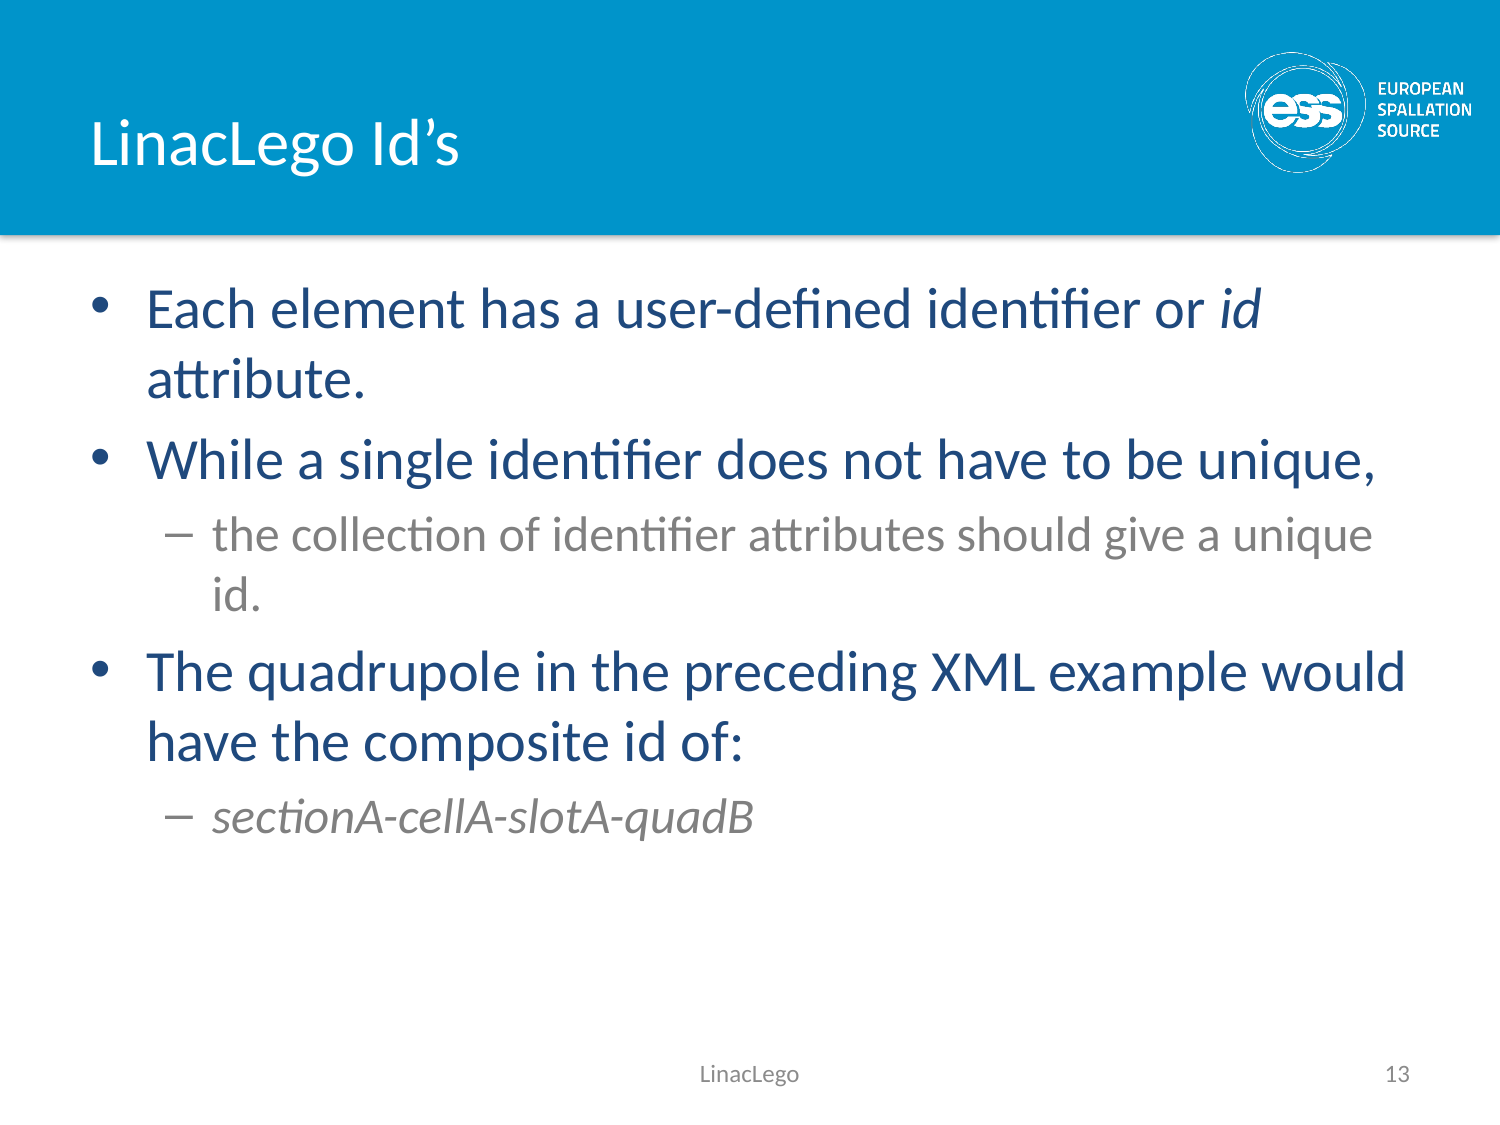

# LinacLego Id’s
Each element has a user-defined identifier or id attribute.
While a single identifier does not have to be unique,
the collection of identifier attributes should give a unique id.
The quadrupole in the preceding XML example would have the composite id of:
sectionA-cellA-slotA-quadB

LinacLego
13